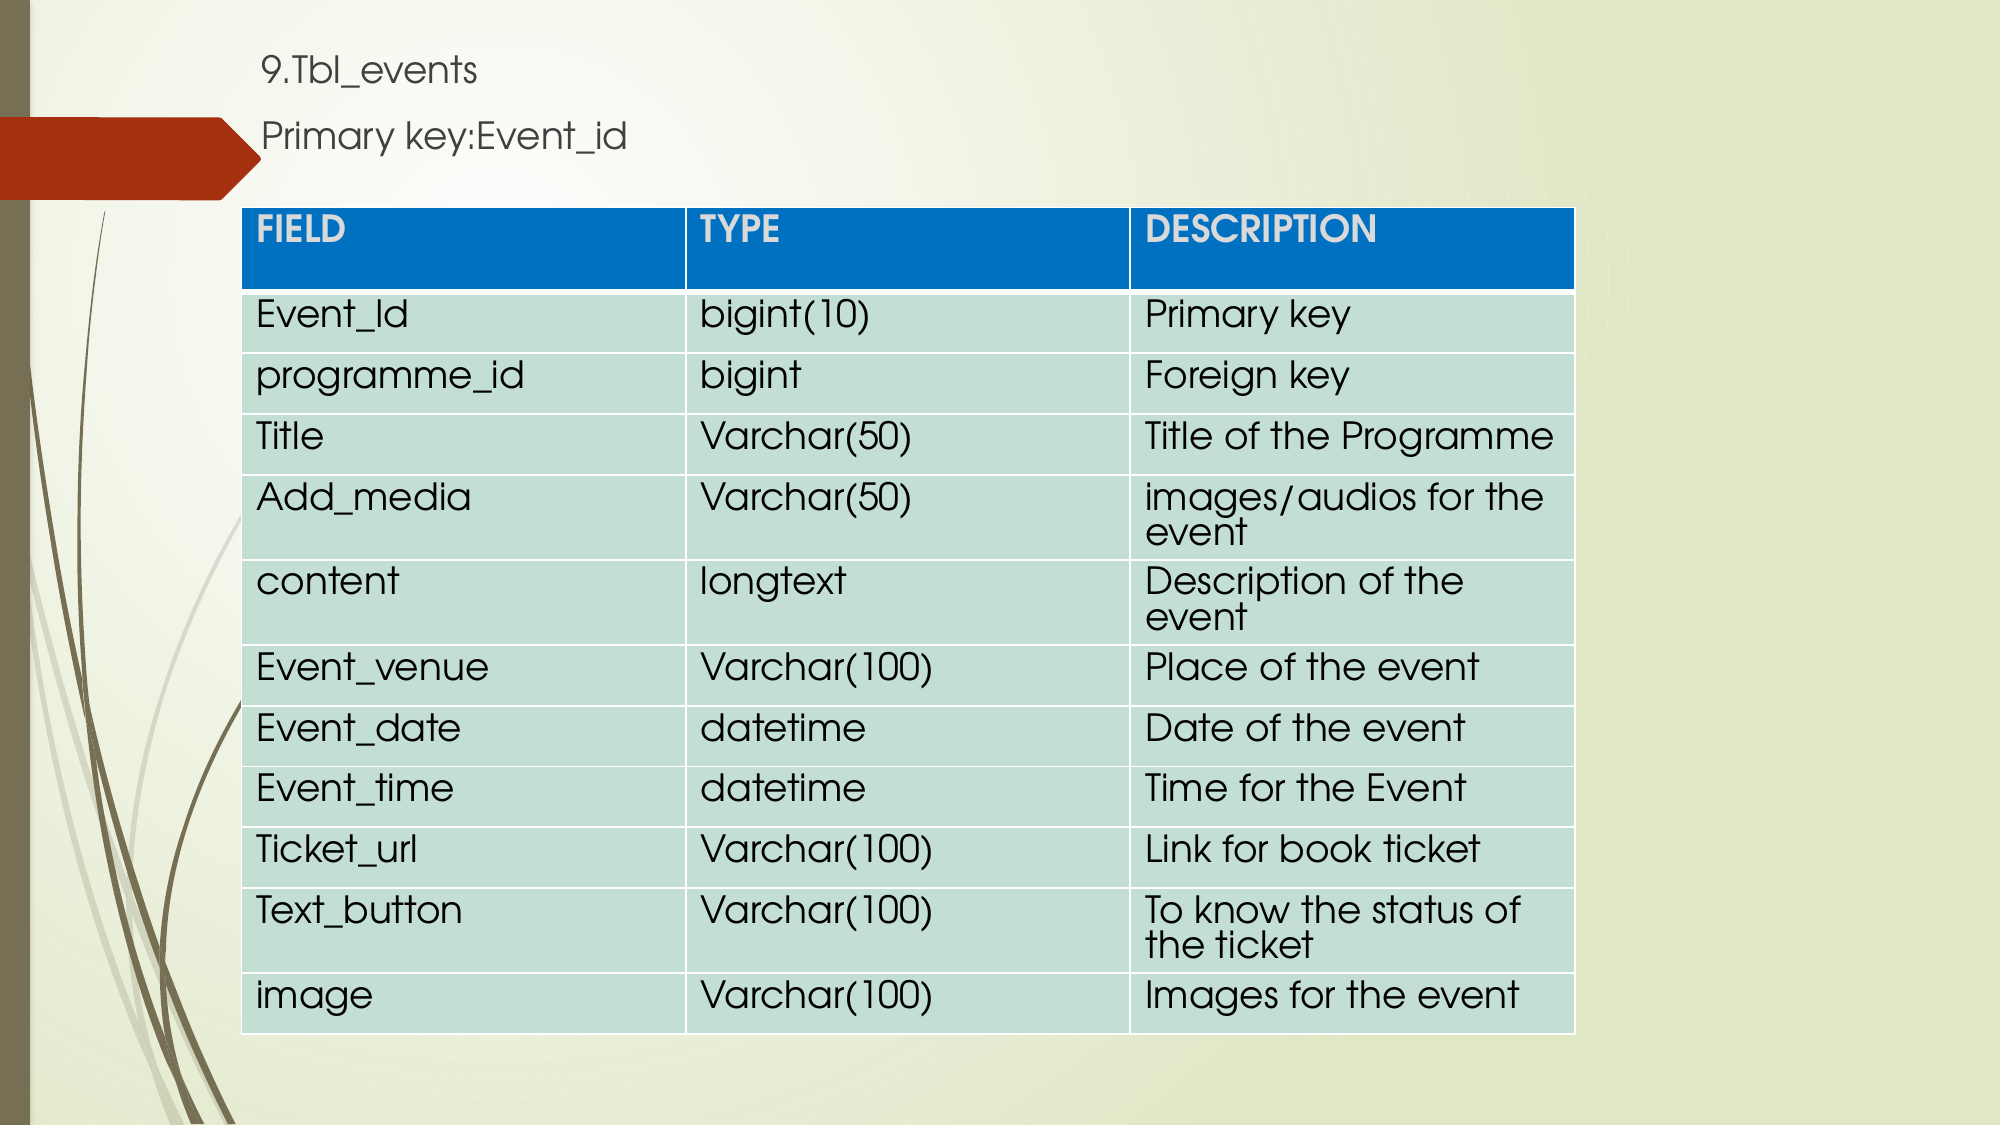

9.Tbl_events
Primary key:Event_id
| FIELD | TYPE | DESCRIPTION |
| --- | --- | --- |
| Event\_Id | bigint(10) | Primary key |
| programme\_id | bigint | Foreign key |
| Title | Varchar(50) | Title of the Programme |
| Add\_media | Varchar(50) | images/audios for the event |
| content | longtext | Description of the event |
| Event\_venue | Varchar(100) | Place of the event |
| Event\_date | datetime | Date of the event |
| Event\_time | datetime | Time for the Event |
| Ticket\_url | Varchar(100) | Link for book ticket |
| Text\_button | Varchar(100) | To know the status of the ticket |
| image | Varchar(100) | Images for the event |